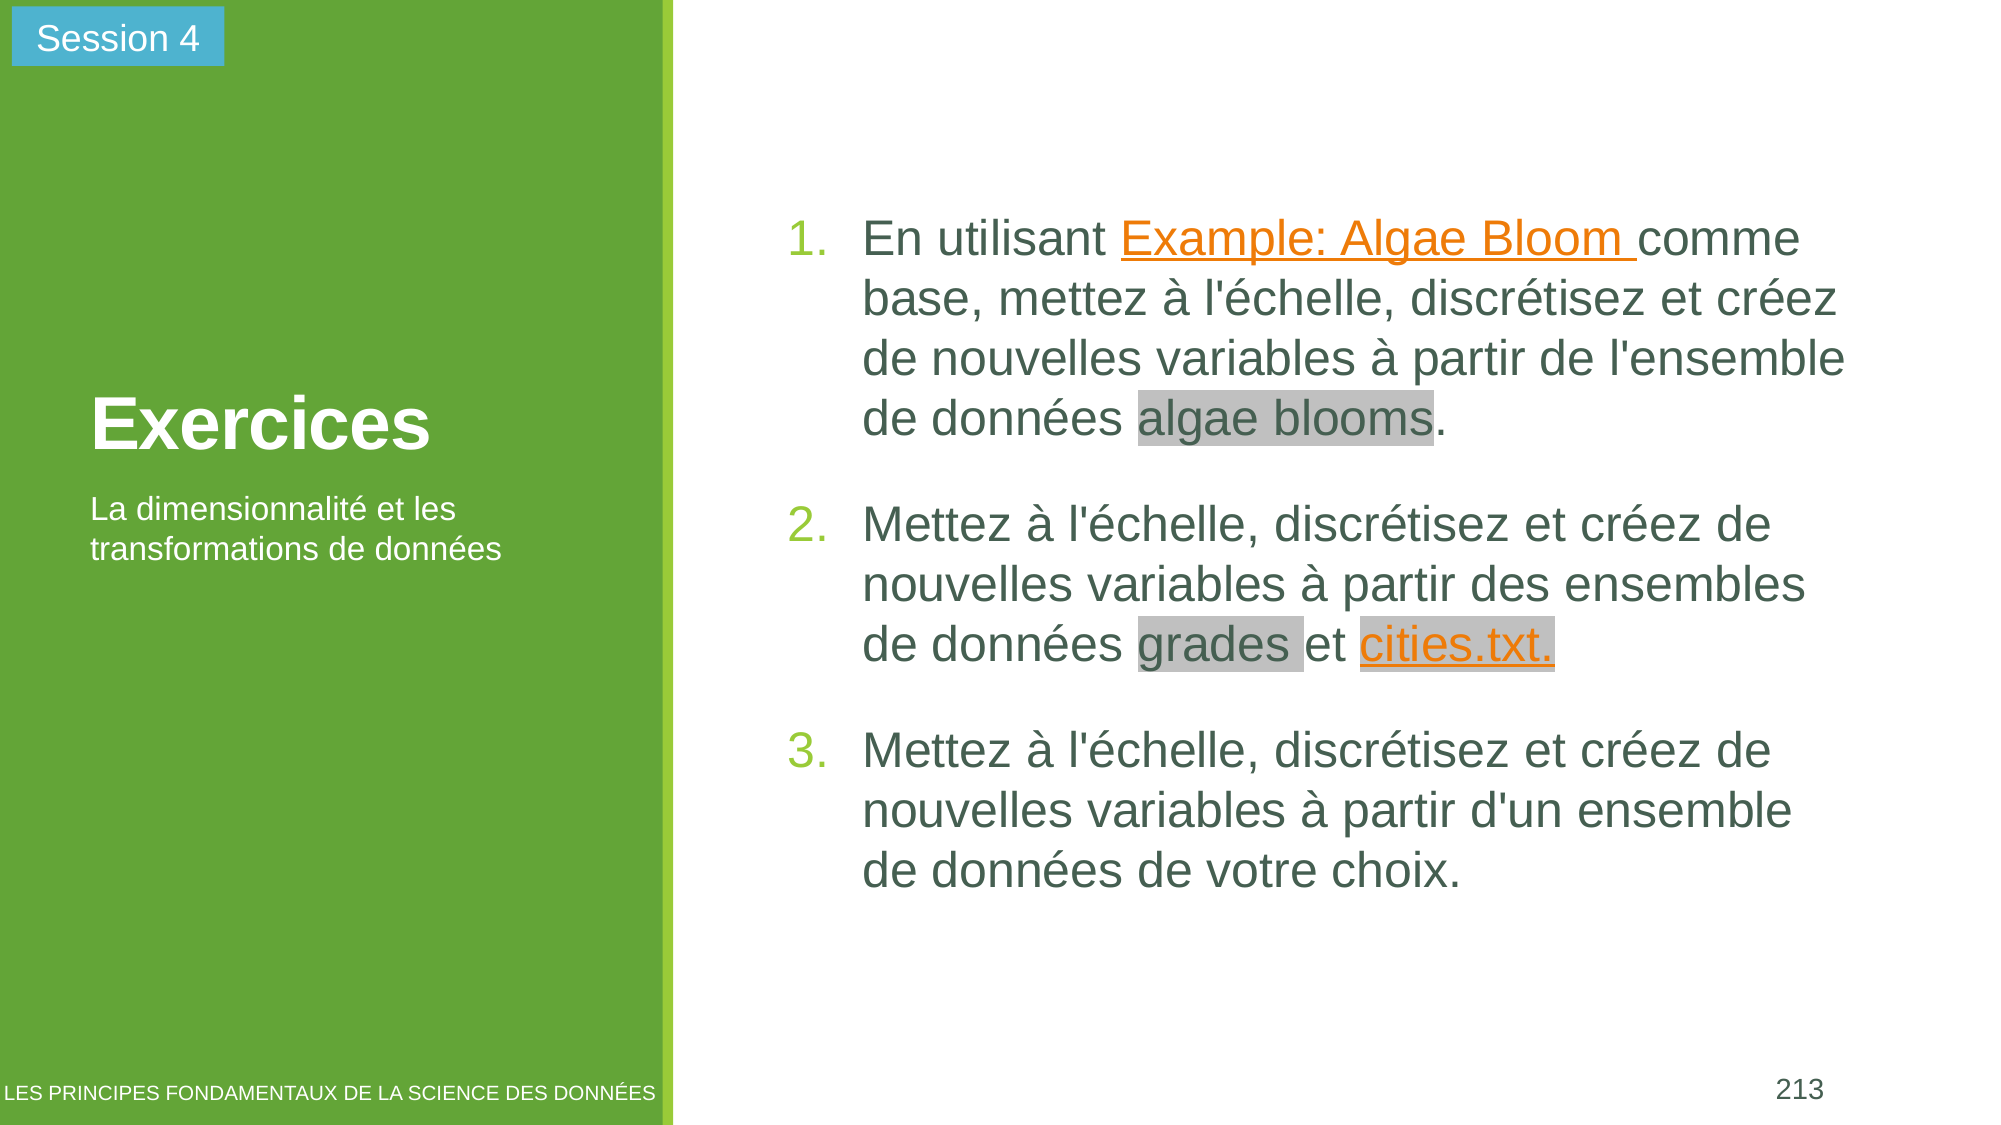

Session 4
# Exercices
En utilisant Example: Algae Bloom comme base, mettez à l'échelle, discrétisez et créez de nouvelles variables à partir de l'ensemble de données algae blooms.
Mettez à l'échelle, discrétisez et créez de nouvelles variables à partir des ensembles de données grades et cities.txt.
Mettez à l'échelle, discrétisez et créez de nouvelles variables à partir d'un ensemble de données de votre choix.

La dimensionnalité et les transformations de données
213
LES PRINCIPES FONDAMENTAUX DE LA SCIENCE DES DONNÉES